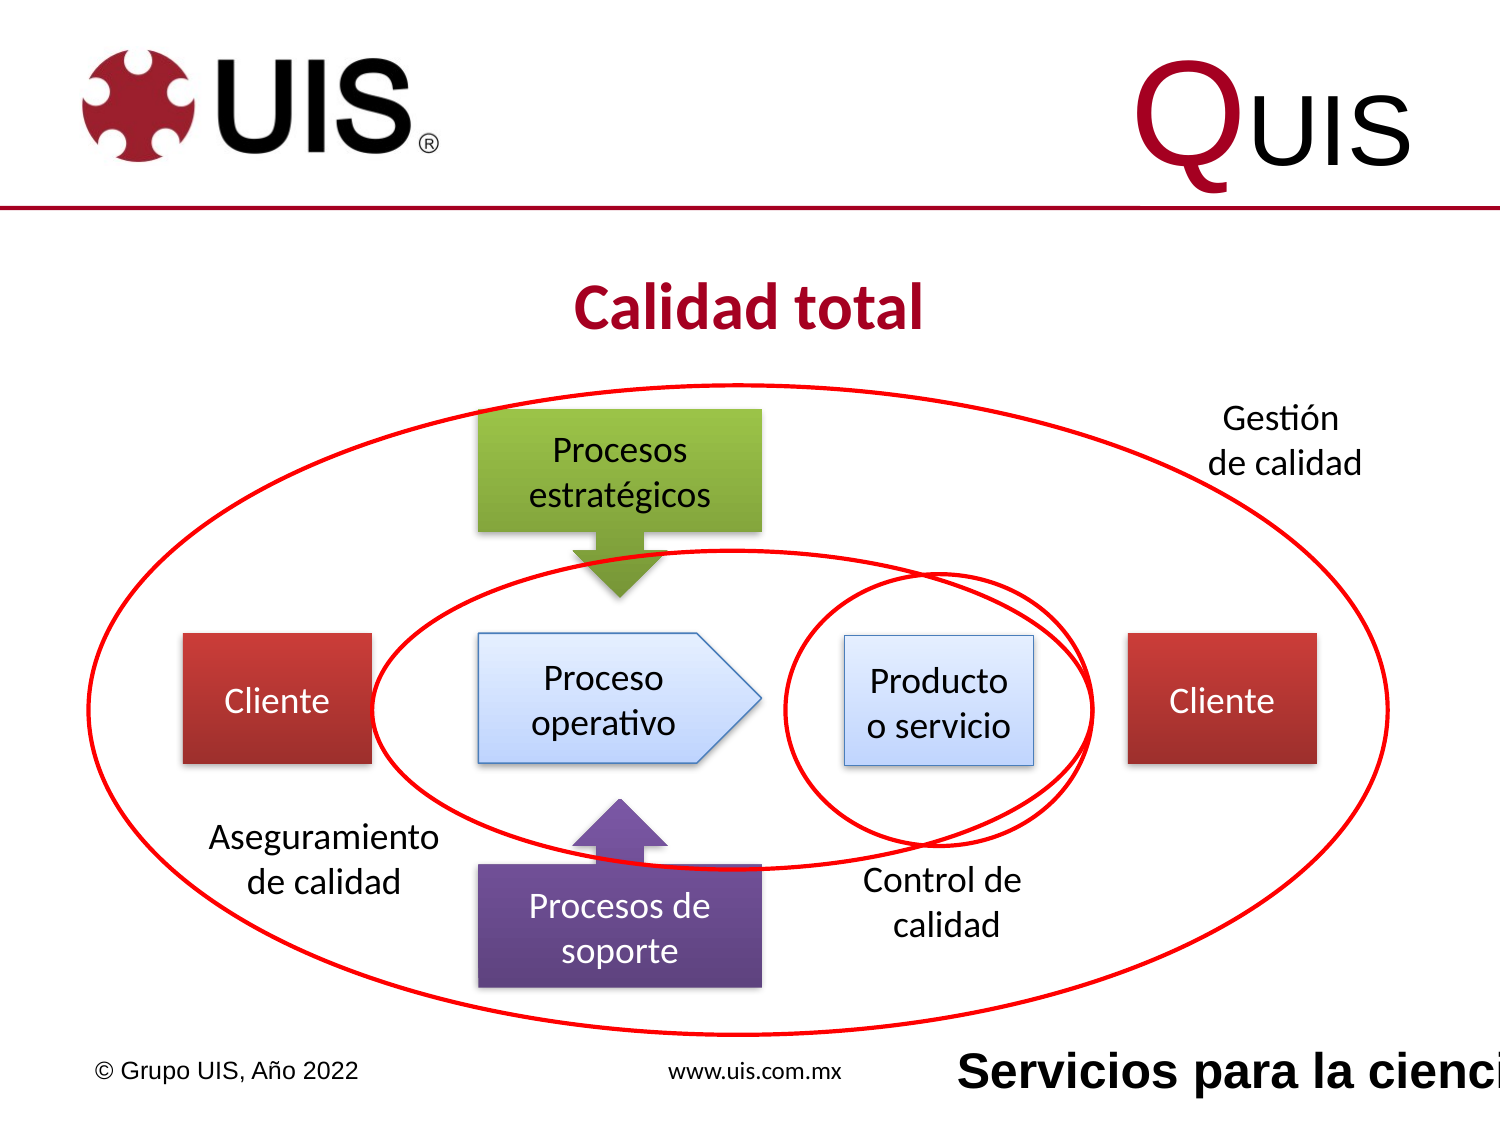

Calidad total

Gestión
 de calidad
Procesos estratégicos

Proceso operativo
Cliente
Cliente
Producto o servicio
Procesos de soporte
Aseguramiento
de calidad
Control de
 calidad